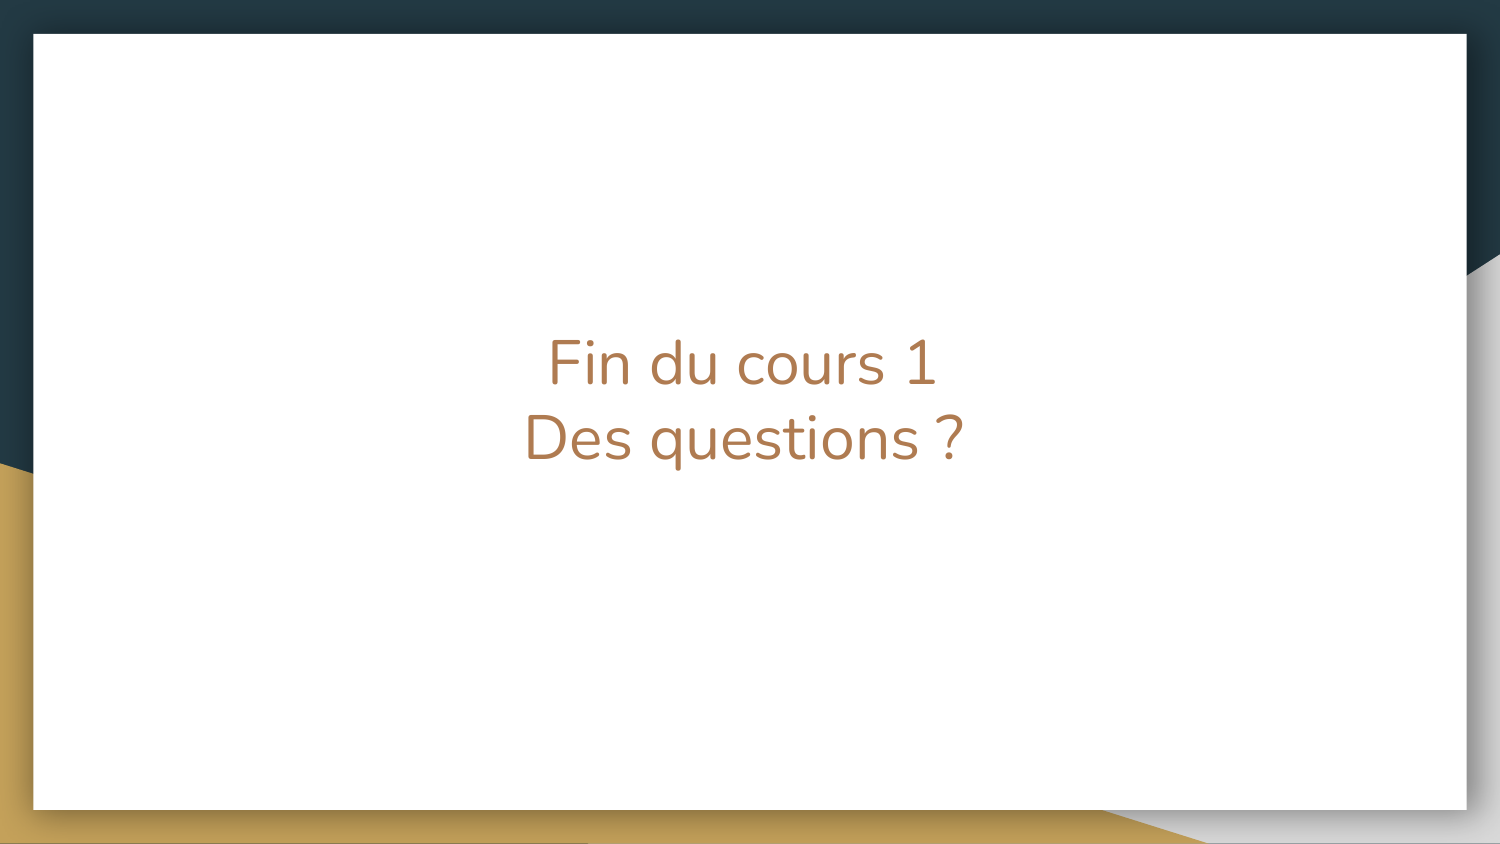

# Fin du cours 1
Des questions ?